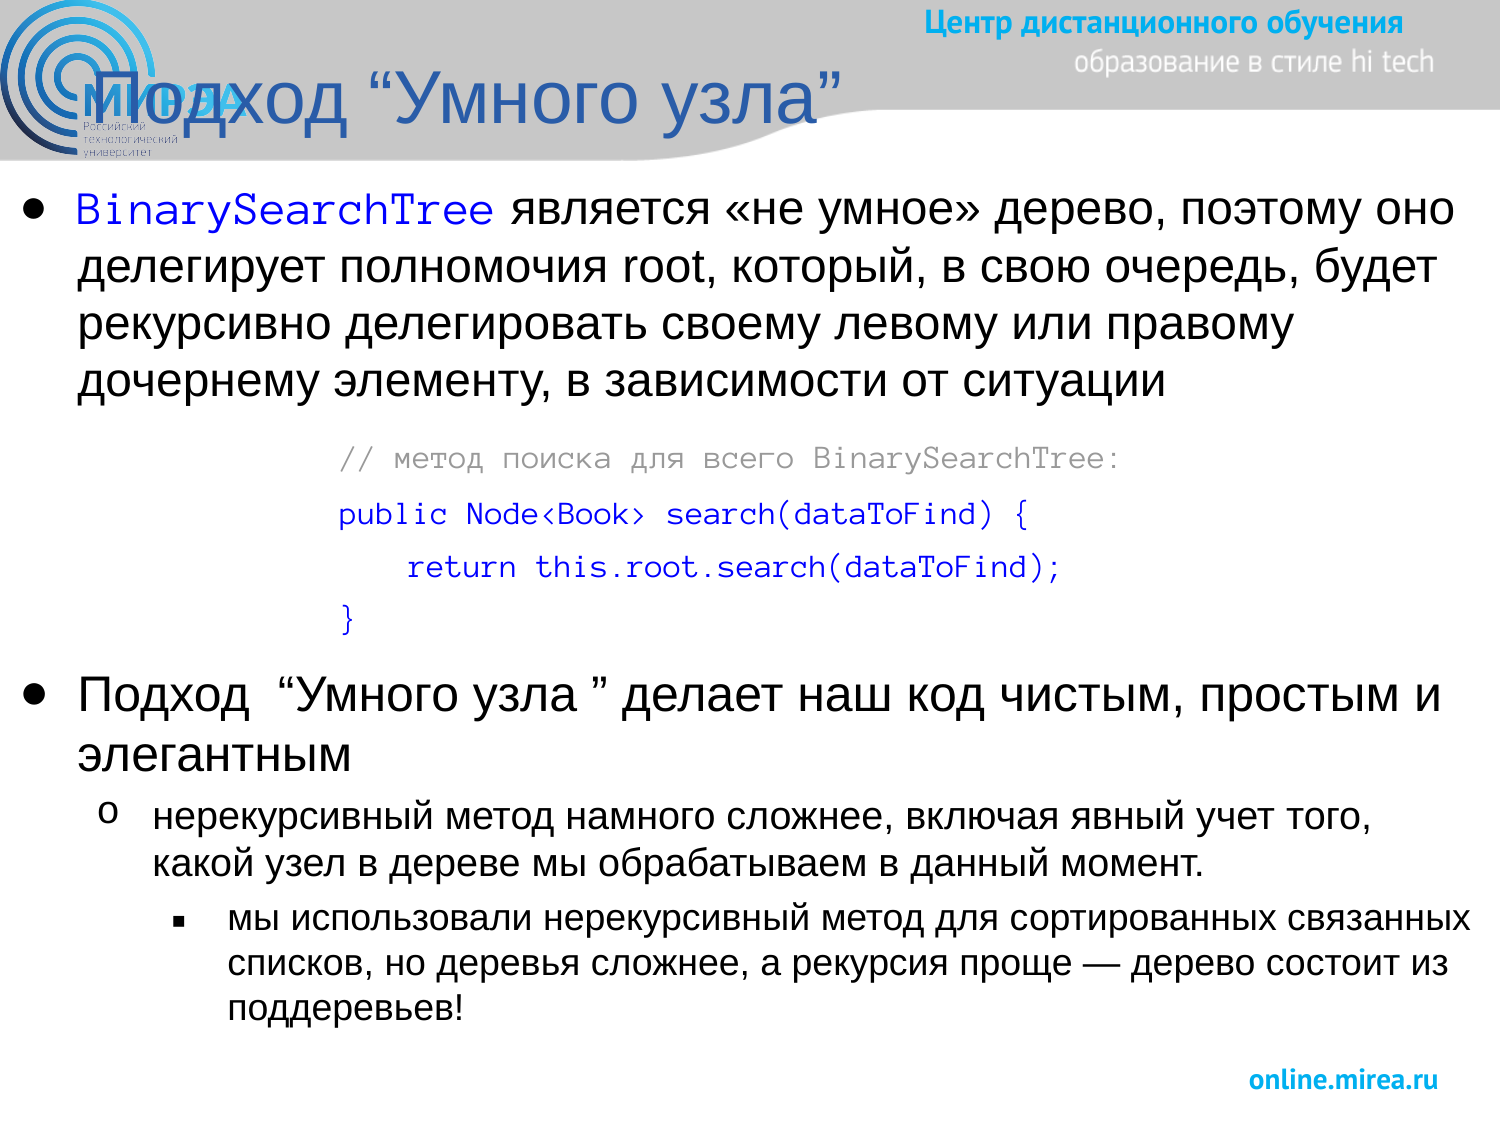

# Подход “Умного узла”
BinarySearchTree является «не умное» дерево, поэтому оно делегирует полномочия root, который, в свою очередь, будет рекурсивно делегировать своему левому или правому дочернему элементу, в зависимости от ситуации
		// метод поиска для всего BinarySearchTree:
		public Node<Book> search(dataToFind) {
     	            return this.root.search(dataToFind);
		}

Подход  “Умного узла ” делает наш код чистым, простым и элегантным
нерекурсивный метод намного сложнее, включая явный учет того, какой узел в дереве мы обрабатываем в данный момент.
мы использовали нерекурсивный метод для сортированных связанных списков, но деревья сложнее, а рекурсия проще — дерево состоит из поддеревьев!